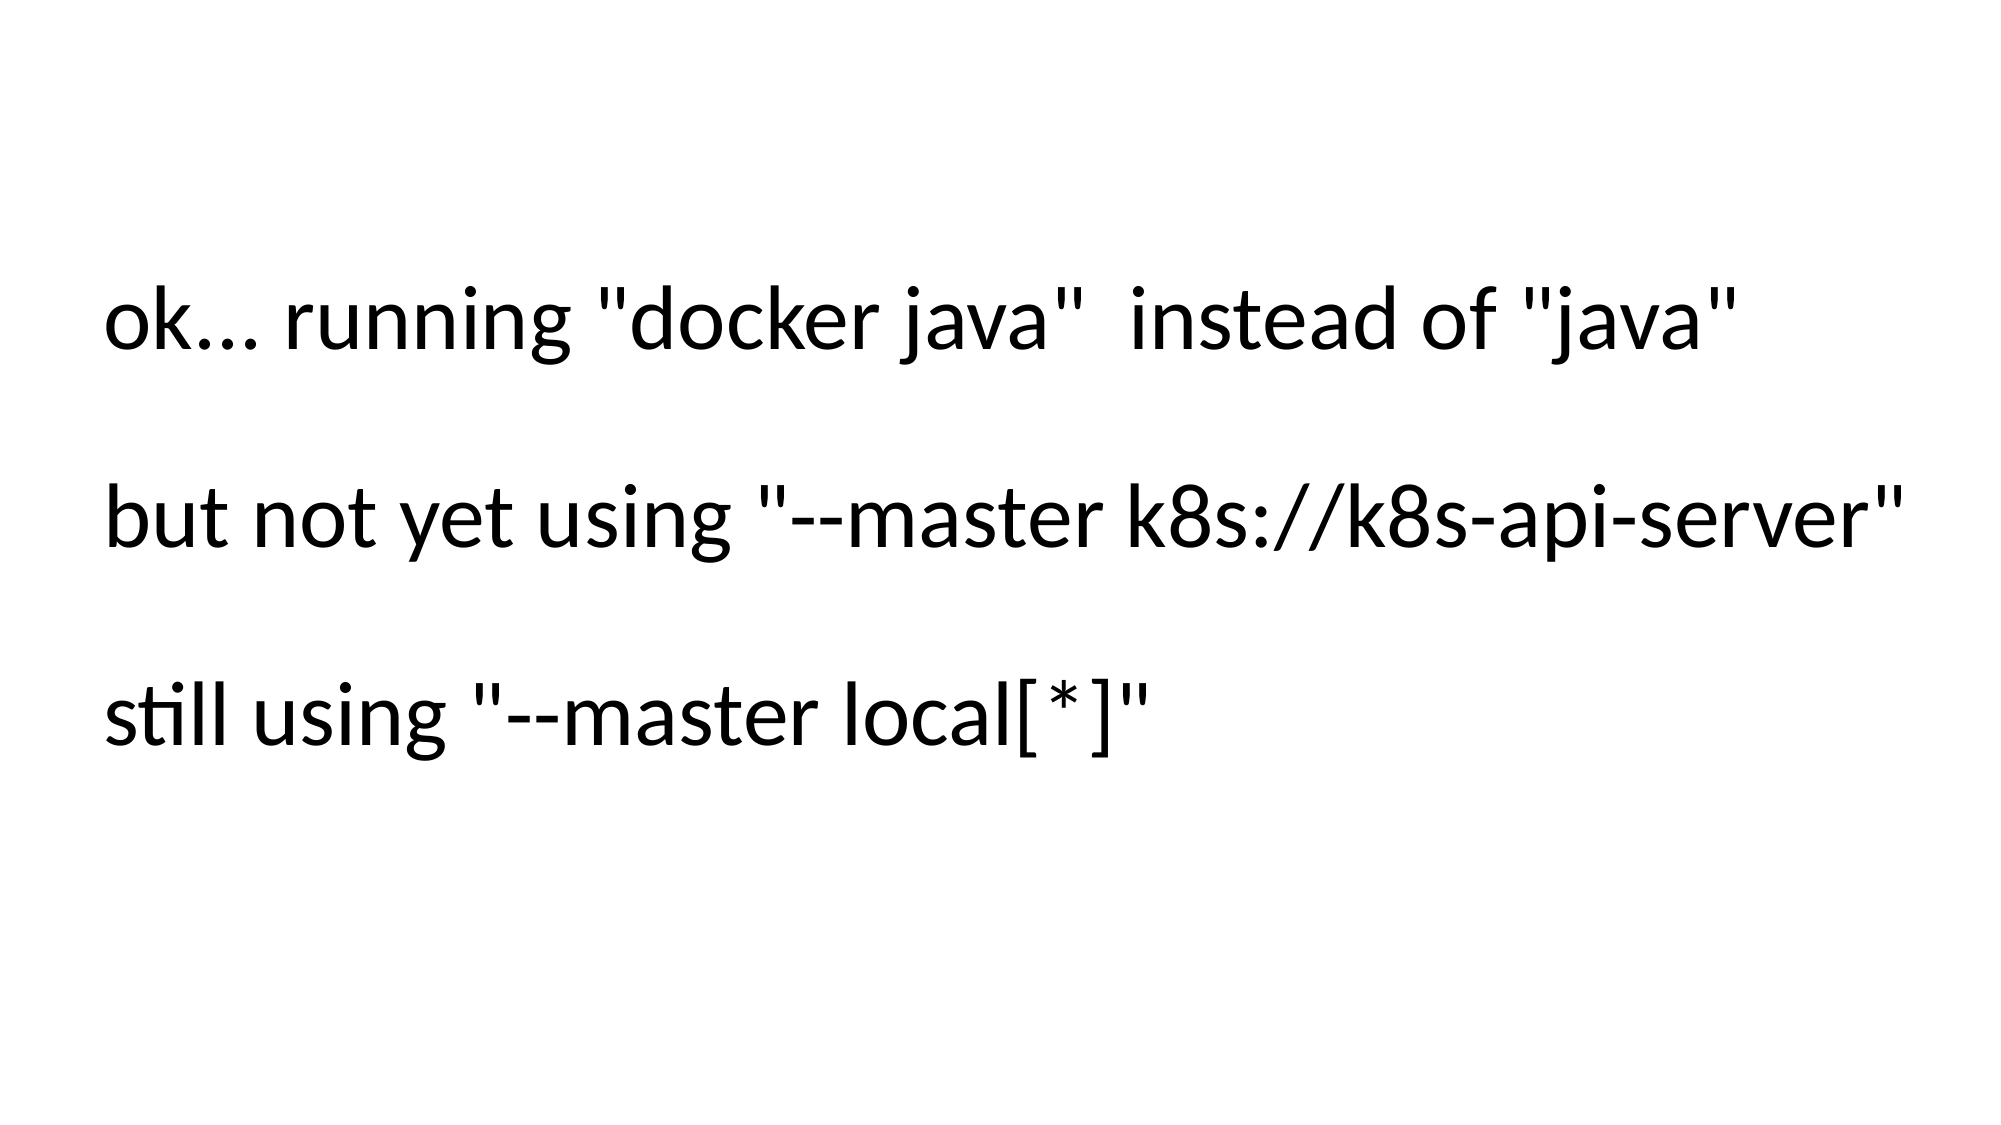

# ok... running "docker java"  instead of "java" but not yet using "--master k8s://k8s-api-server" still using "--master local[*]"